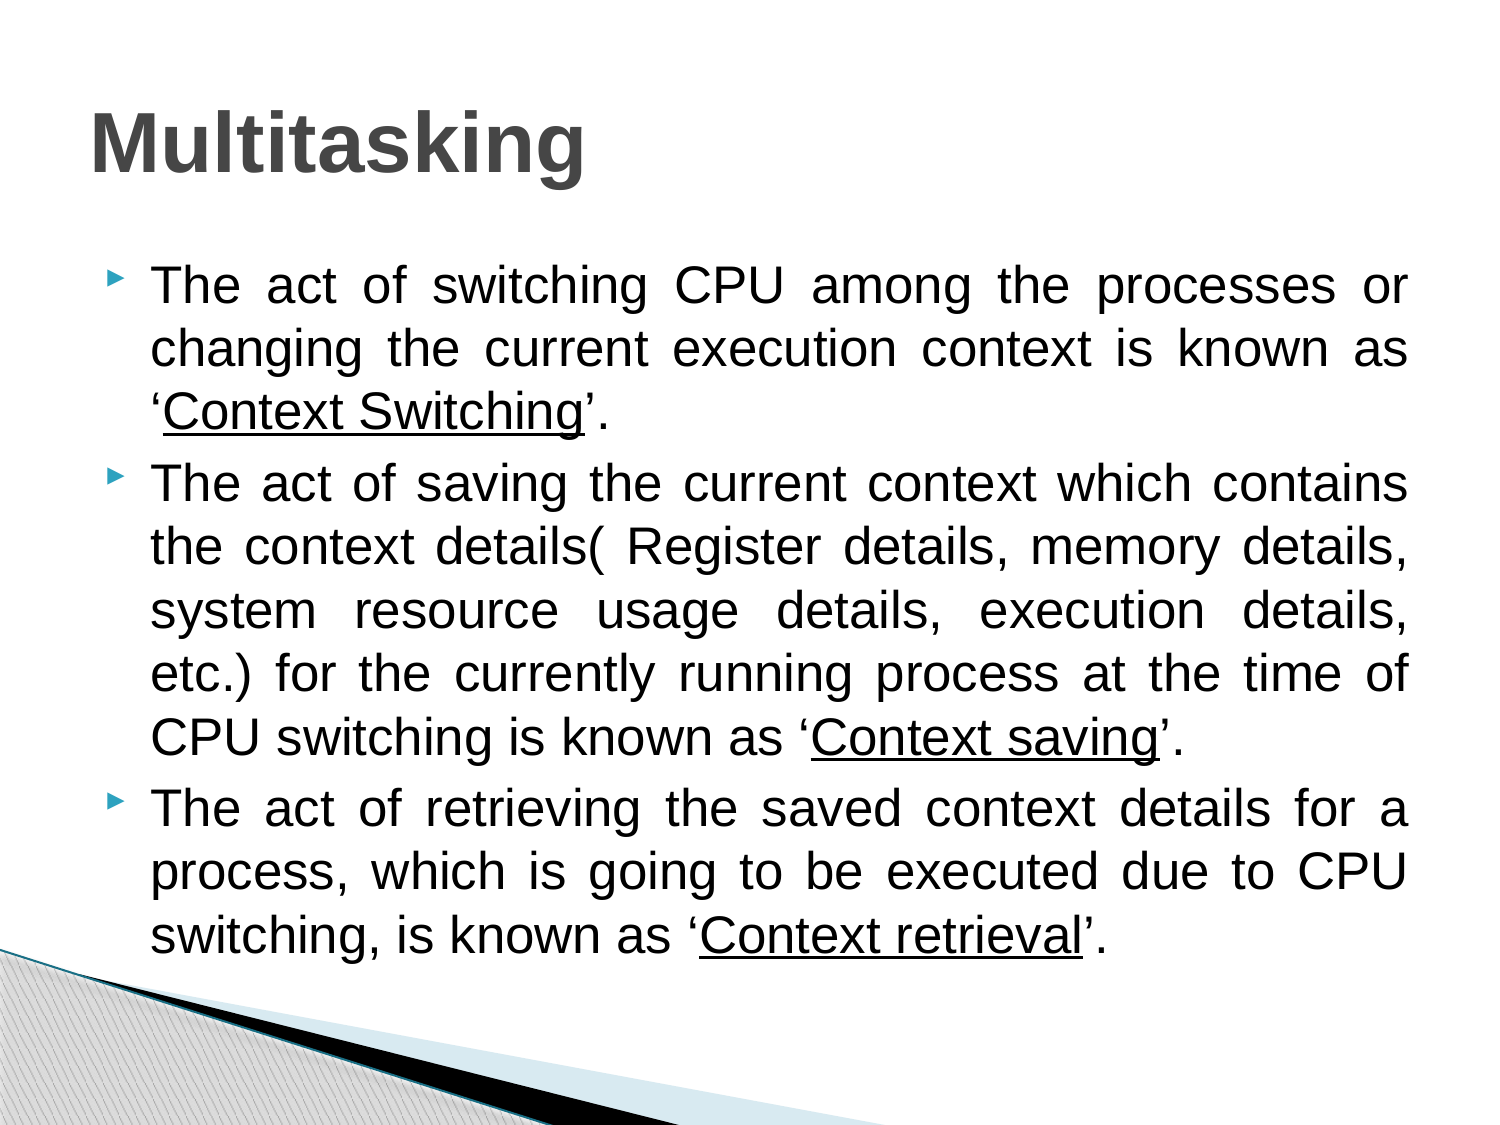

# Multitasking
The act of switching CPU among the processes or changing the current execution context is known as ‘Context Switching’.
The act of saving the current context which contains the context details( Register details, memory details, system resource usage details, execution details, etc.) for the currently running process at the time of CPU switching is known as ‘Context saving’.
The act of retrieving the saved context details for a process, which is going to be executed due to CPU switching, is known as ‘Context retrieval’.